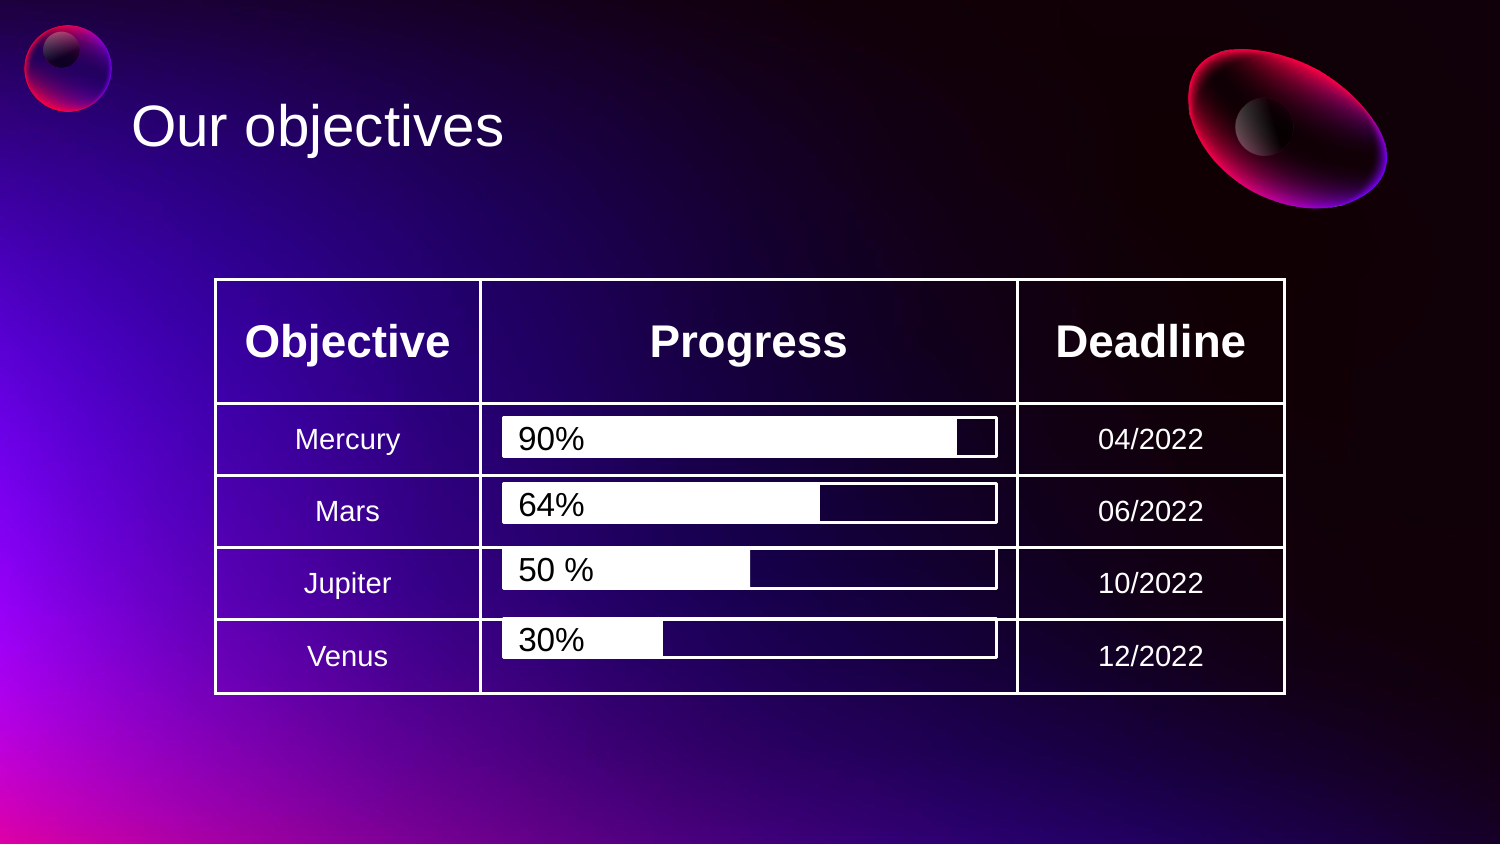

# Our objectives
| Objective | Progress | Deadline |
| --- | --- | --- |
| Mercury |  | 04/2022 |
| Mars |  | 06/2022 |
| Jupiter |  | 10/2022 |
| Venus |  | 12/2022 |
90%

64%

50 %

30%